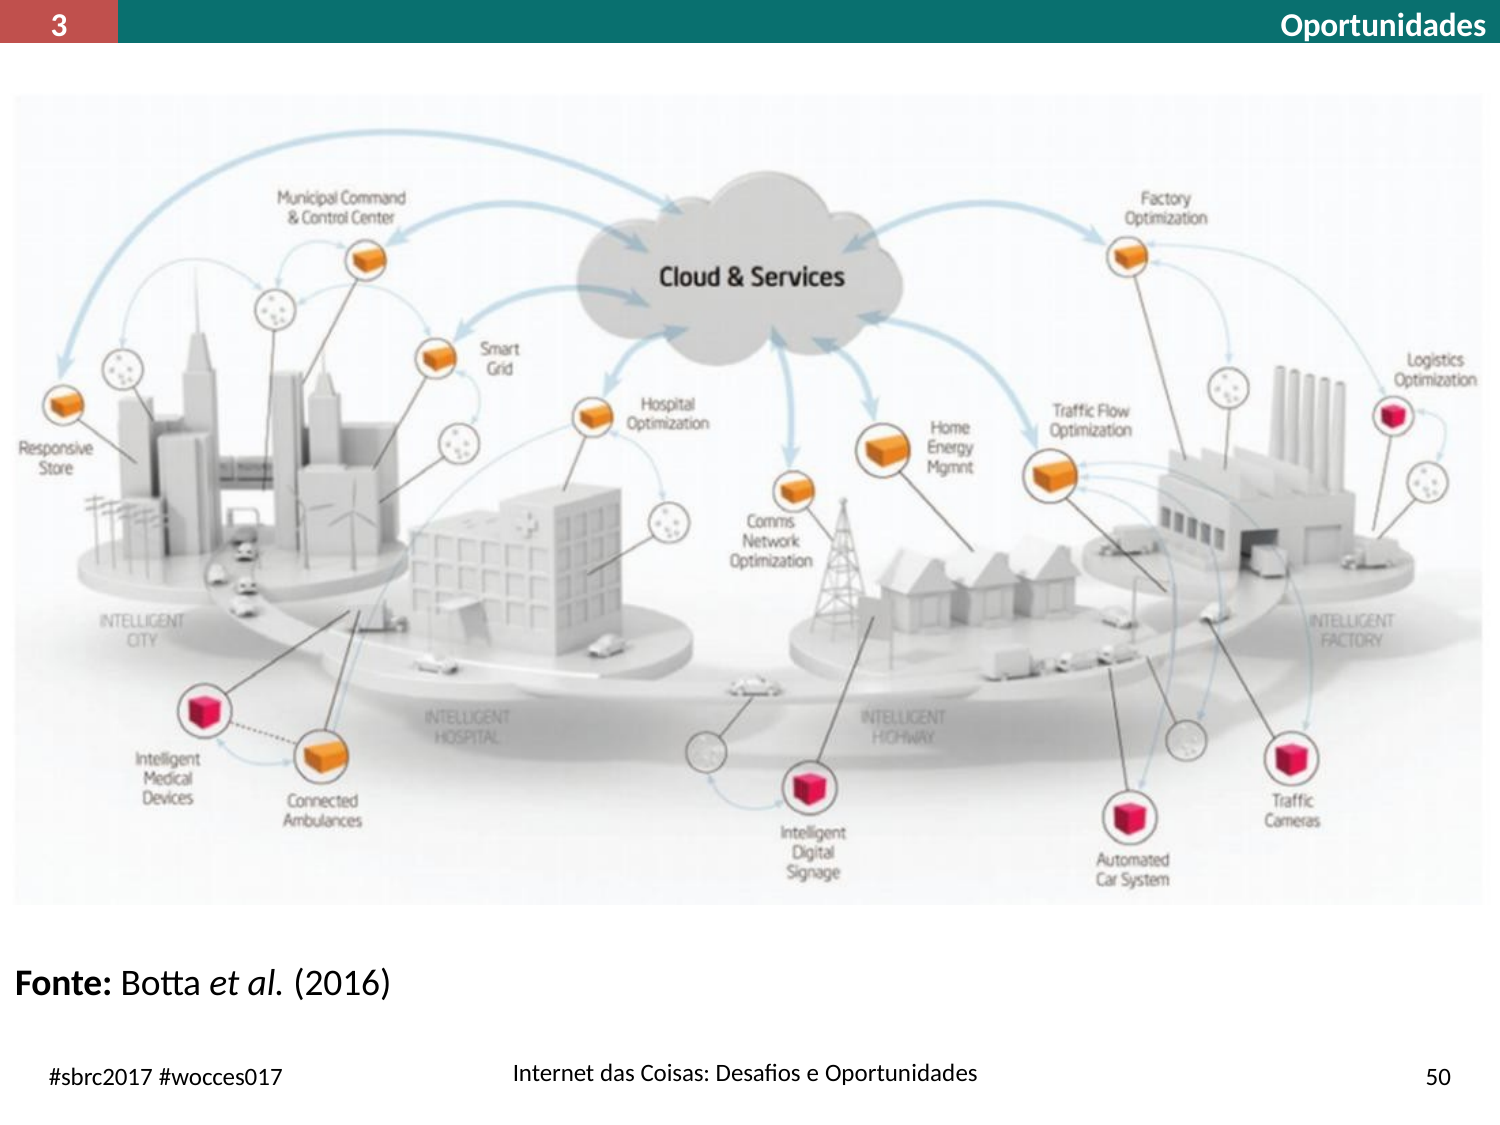

3
Oportunidades

Fonte: Botta et al. (2016)
Internet das Coisas: Desafios e Oportunidades
#sbrc2017 #wocces017
50